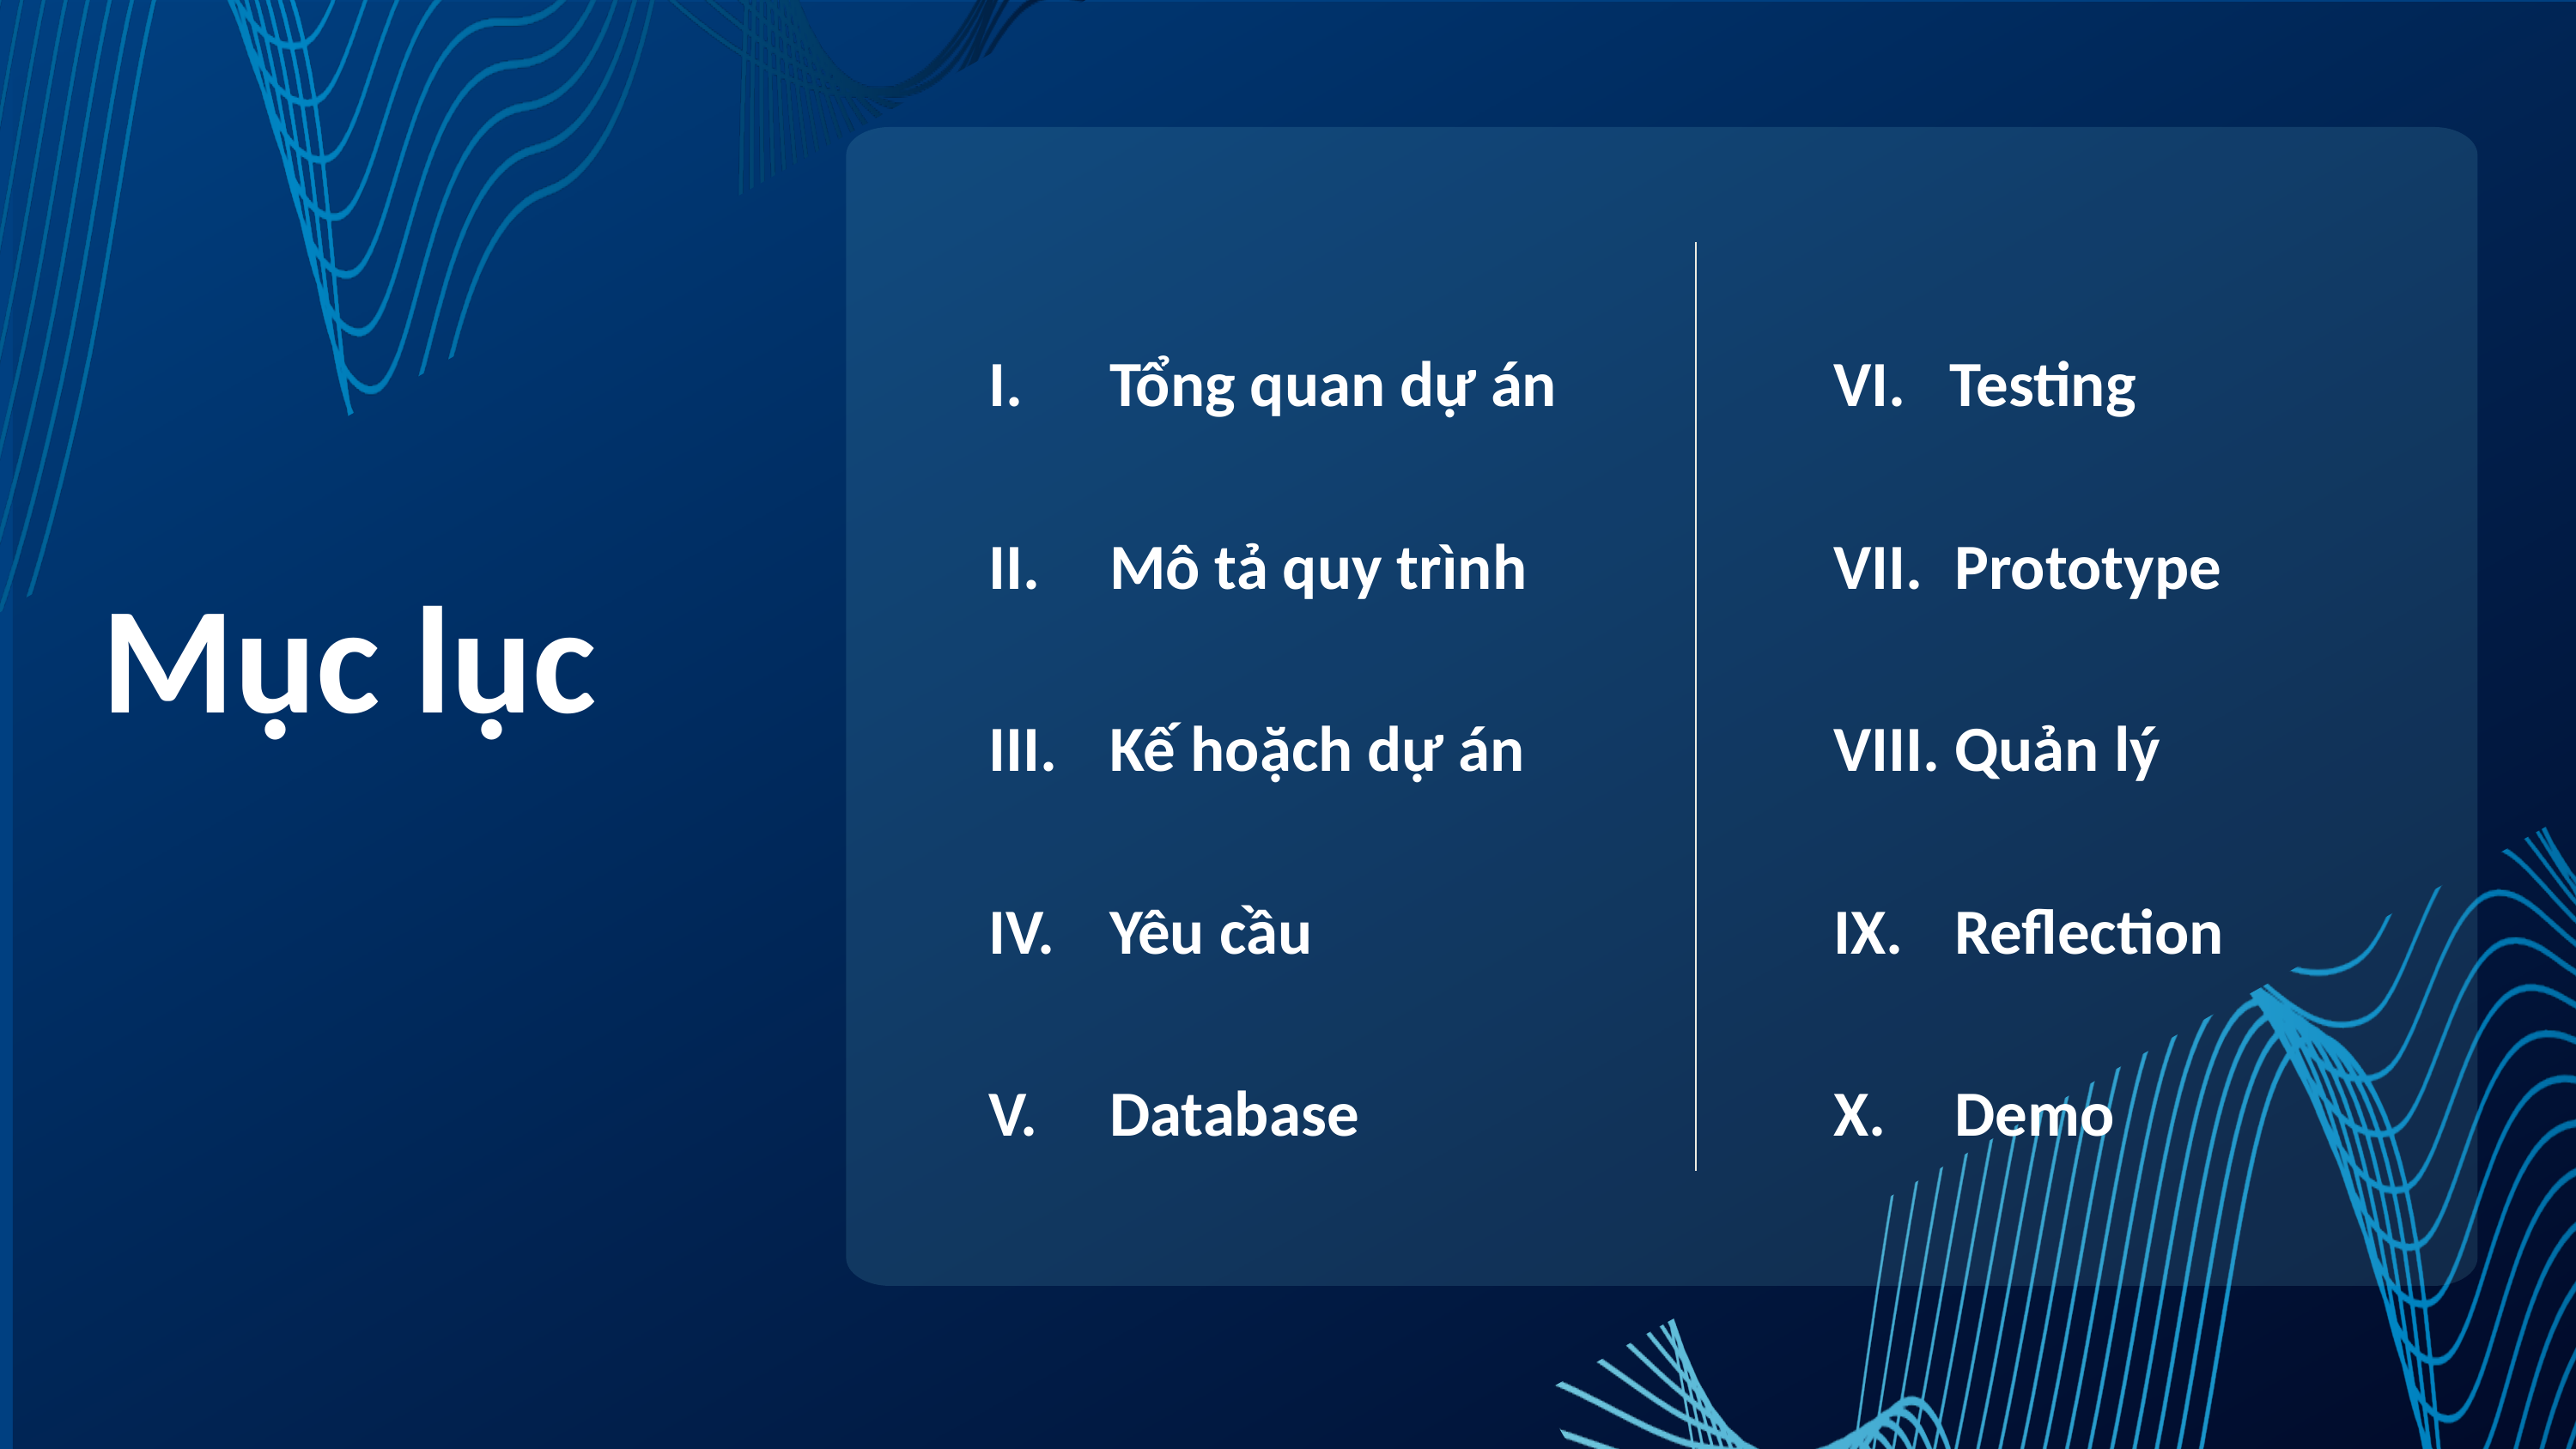

Tổng quan dự án
Mô tả quy trình
Kế hoặch dự án
Yêu cầu
Database
VI.   Testing
Prototype
Quản lý
Reflection
Demo

Mục lục